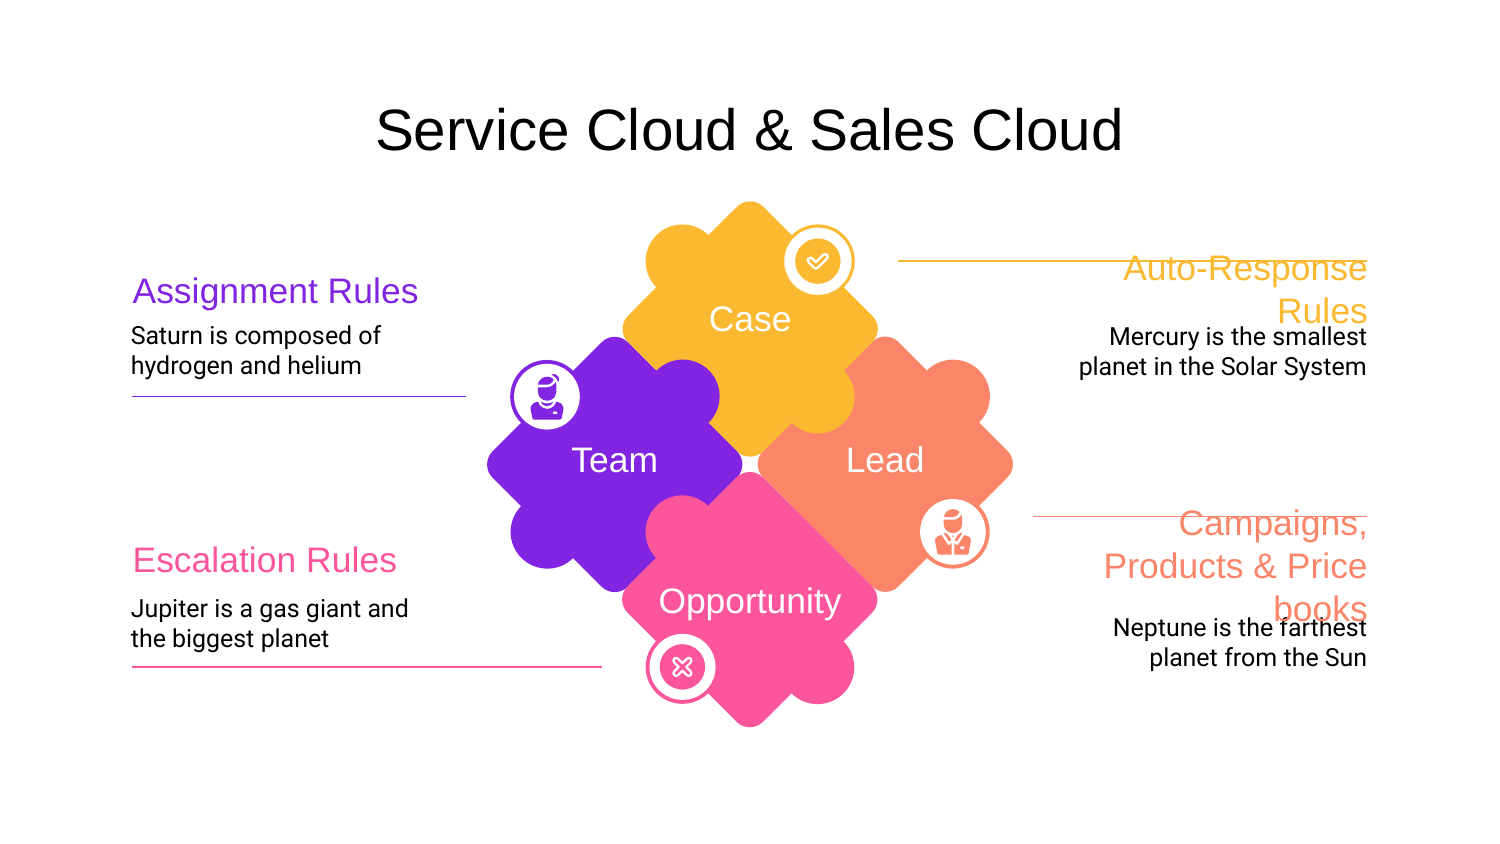

# Service Cloud & Sales Cloud

Case

Auto-Response Rules
Mercury is the smallest planet in the Solar System
Assignment Rules
Saturn is composed of hydrogen and helium

Lead

Team

Opportunity

Campaigns, Products & Price books
Neptune is the farthest planet from the Sun
Escalation Rules
Jupiter is a gas giant and the biggest planet